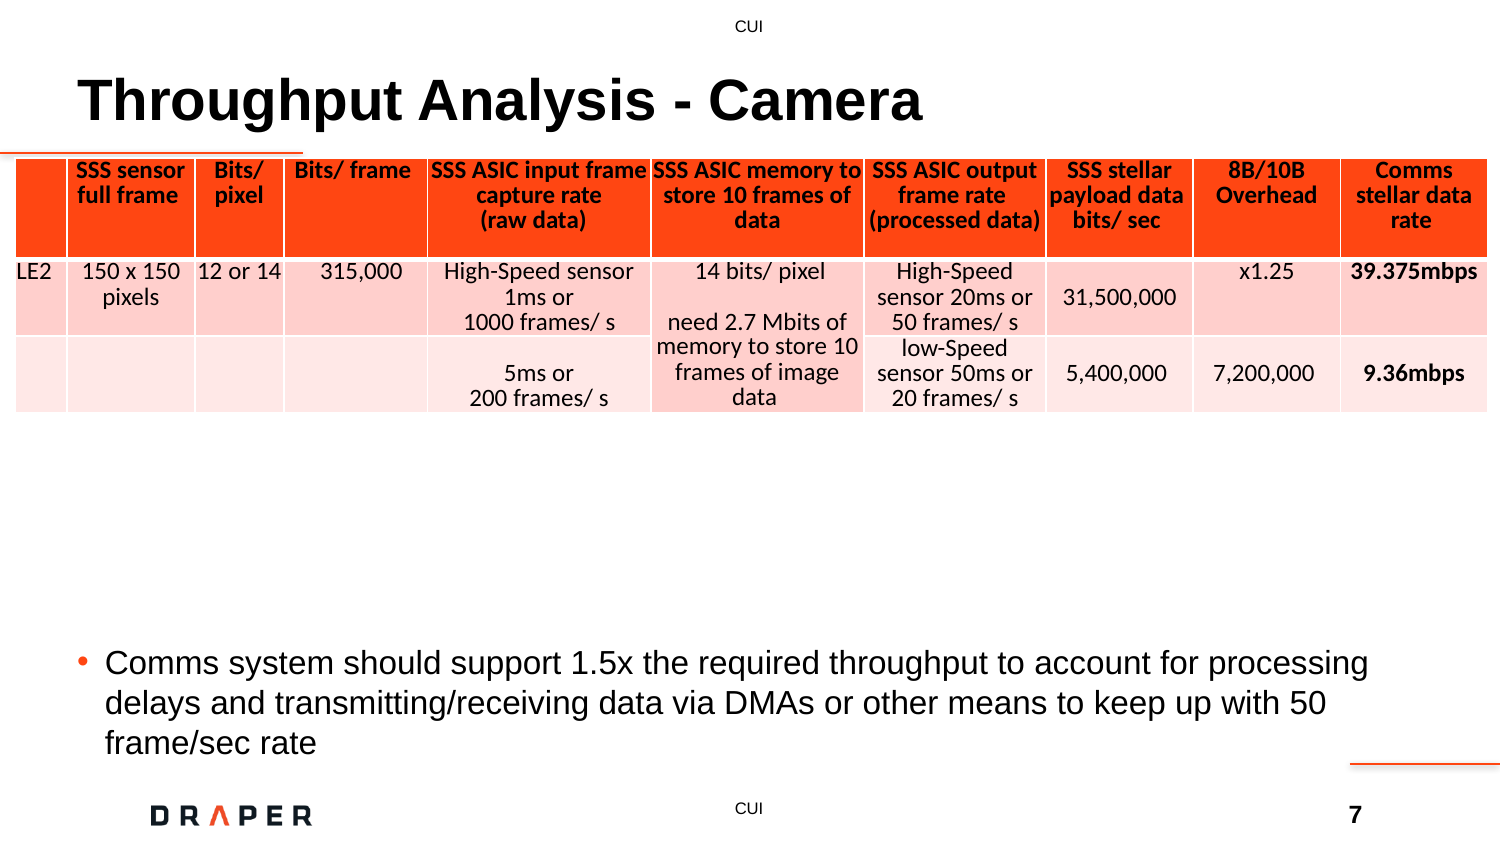

# Throughput Analysis - Camera
|  | SSS sensor full frame | Bits/ pixel | Bits/ frame | SSS ASIC input frame capture rate (raw data) | SSS ASIC memory to store 10 frames of data | SSS ASIC output frame rate (processed data) | SSS stellar payload data bits/ sec | 8B/10B Overhead | Comms stellar data rate |
| --- | --- | --- | --- | --- | --- | --- | --- | --- | --- |
| LE2 | 150 x 150 pixels | 12 or 14 | 315,000 | High-Speed sensor 1ms or 1000 frames/ s | 14 bits/ pixel need 2.7 Mbits of memory to store 10 frames of image data | High-Speed sensor 20ms or 50 frames/ s | 31,500,000 | x1.25 | 39.375mbps |
|  |  |  |  | 5ms or 200 frames/ s |  | low-Speed sensor 50ms or 20 frames/ s | 5,400,000 | 7,200,000 | 9.36mbps |
Comms system should support 1.5x the required throughput to account for processing delays and transmitting/receiving data via DMAs or other means to keep up with 50 frame/sec rate
7